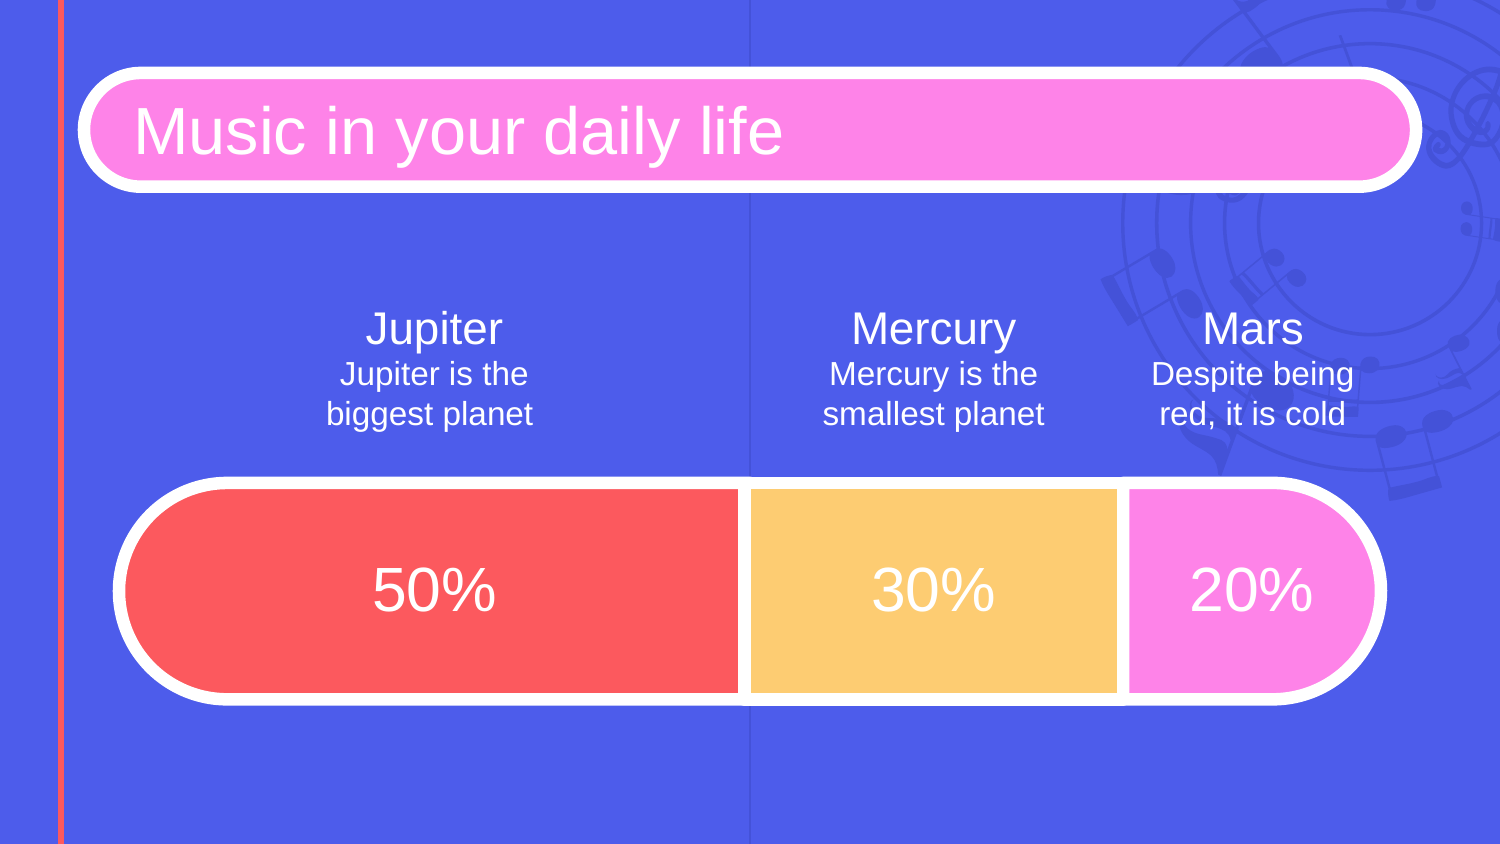

# Music in your daily life

Jupiter
Mercury
Mars
Jupiter is the biggest planet
Mercury is the smallest planet
Despite being red, it is cold

50%
30%
20%